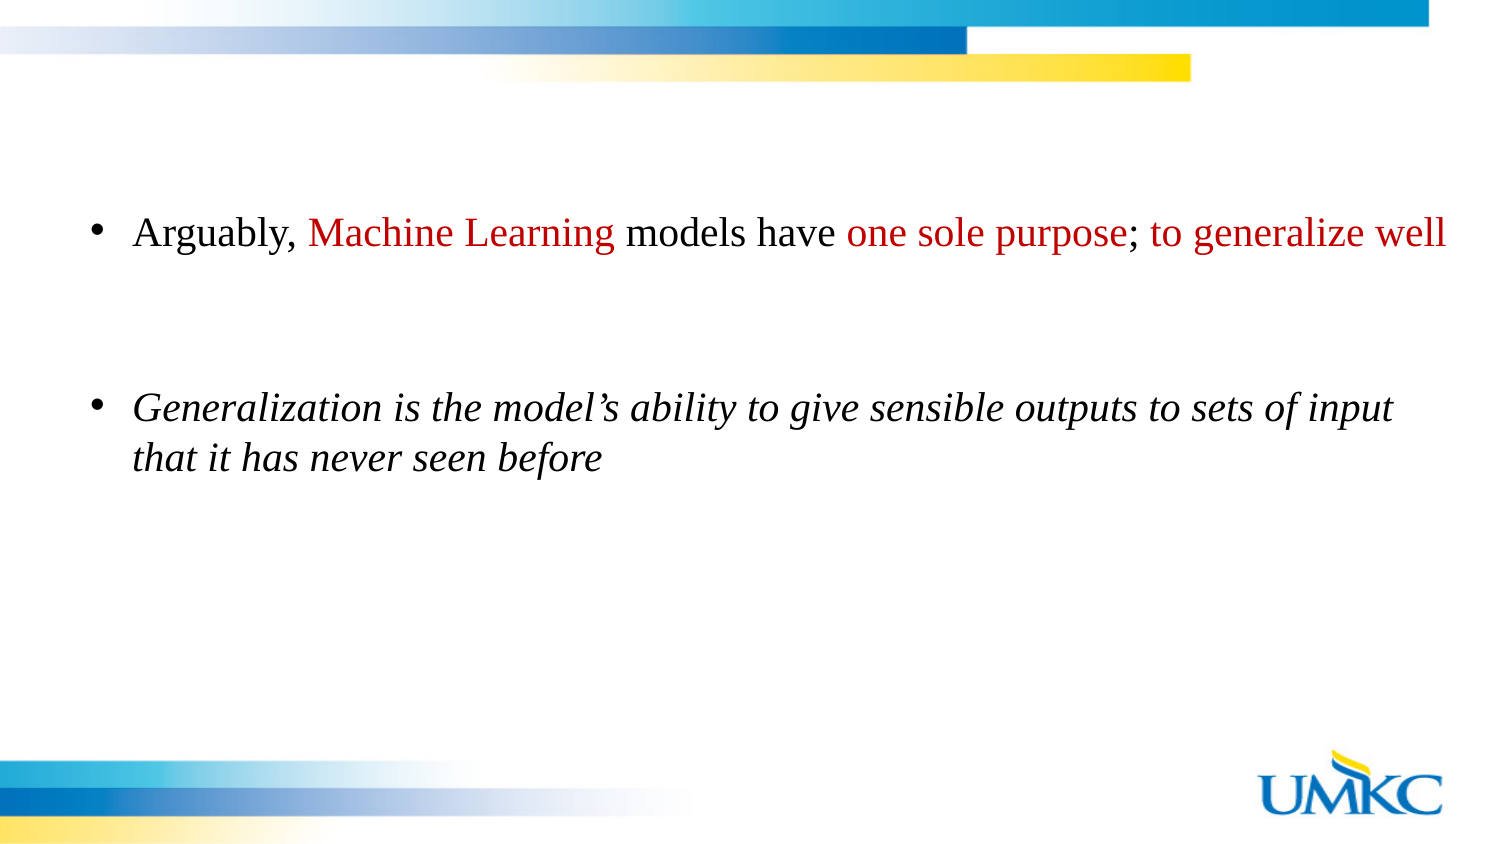

Arguably, Machine Learning models have one sole purpose; to generalize well

Generalization is the model’s ability to give sensible outputs to sets of input that it has never seen before